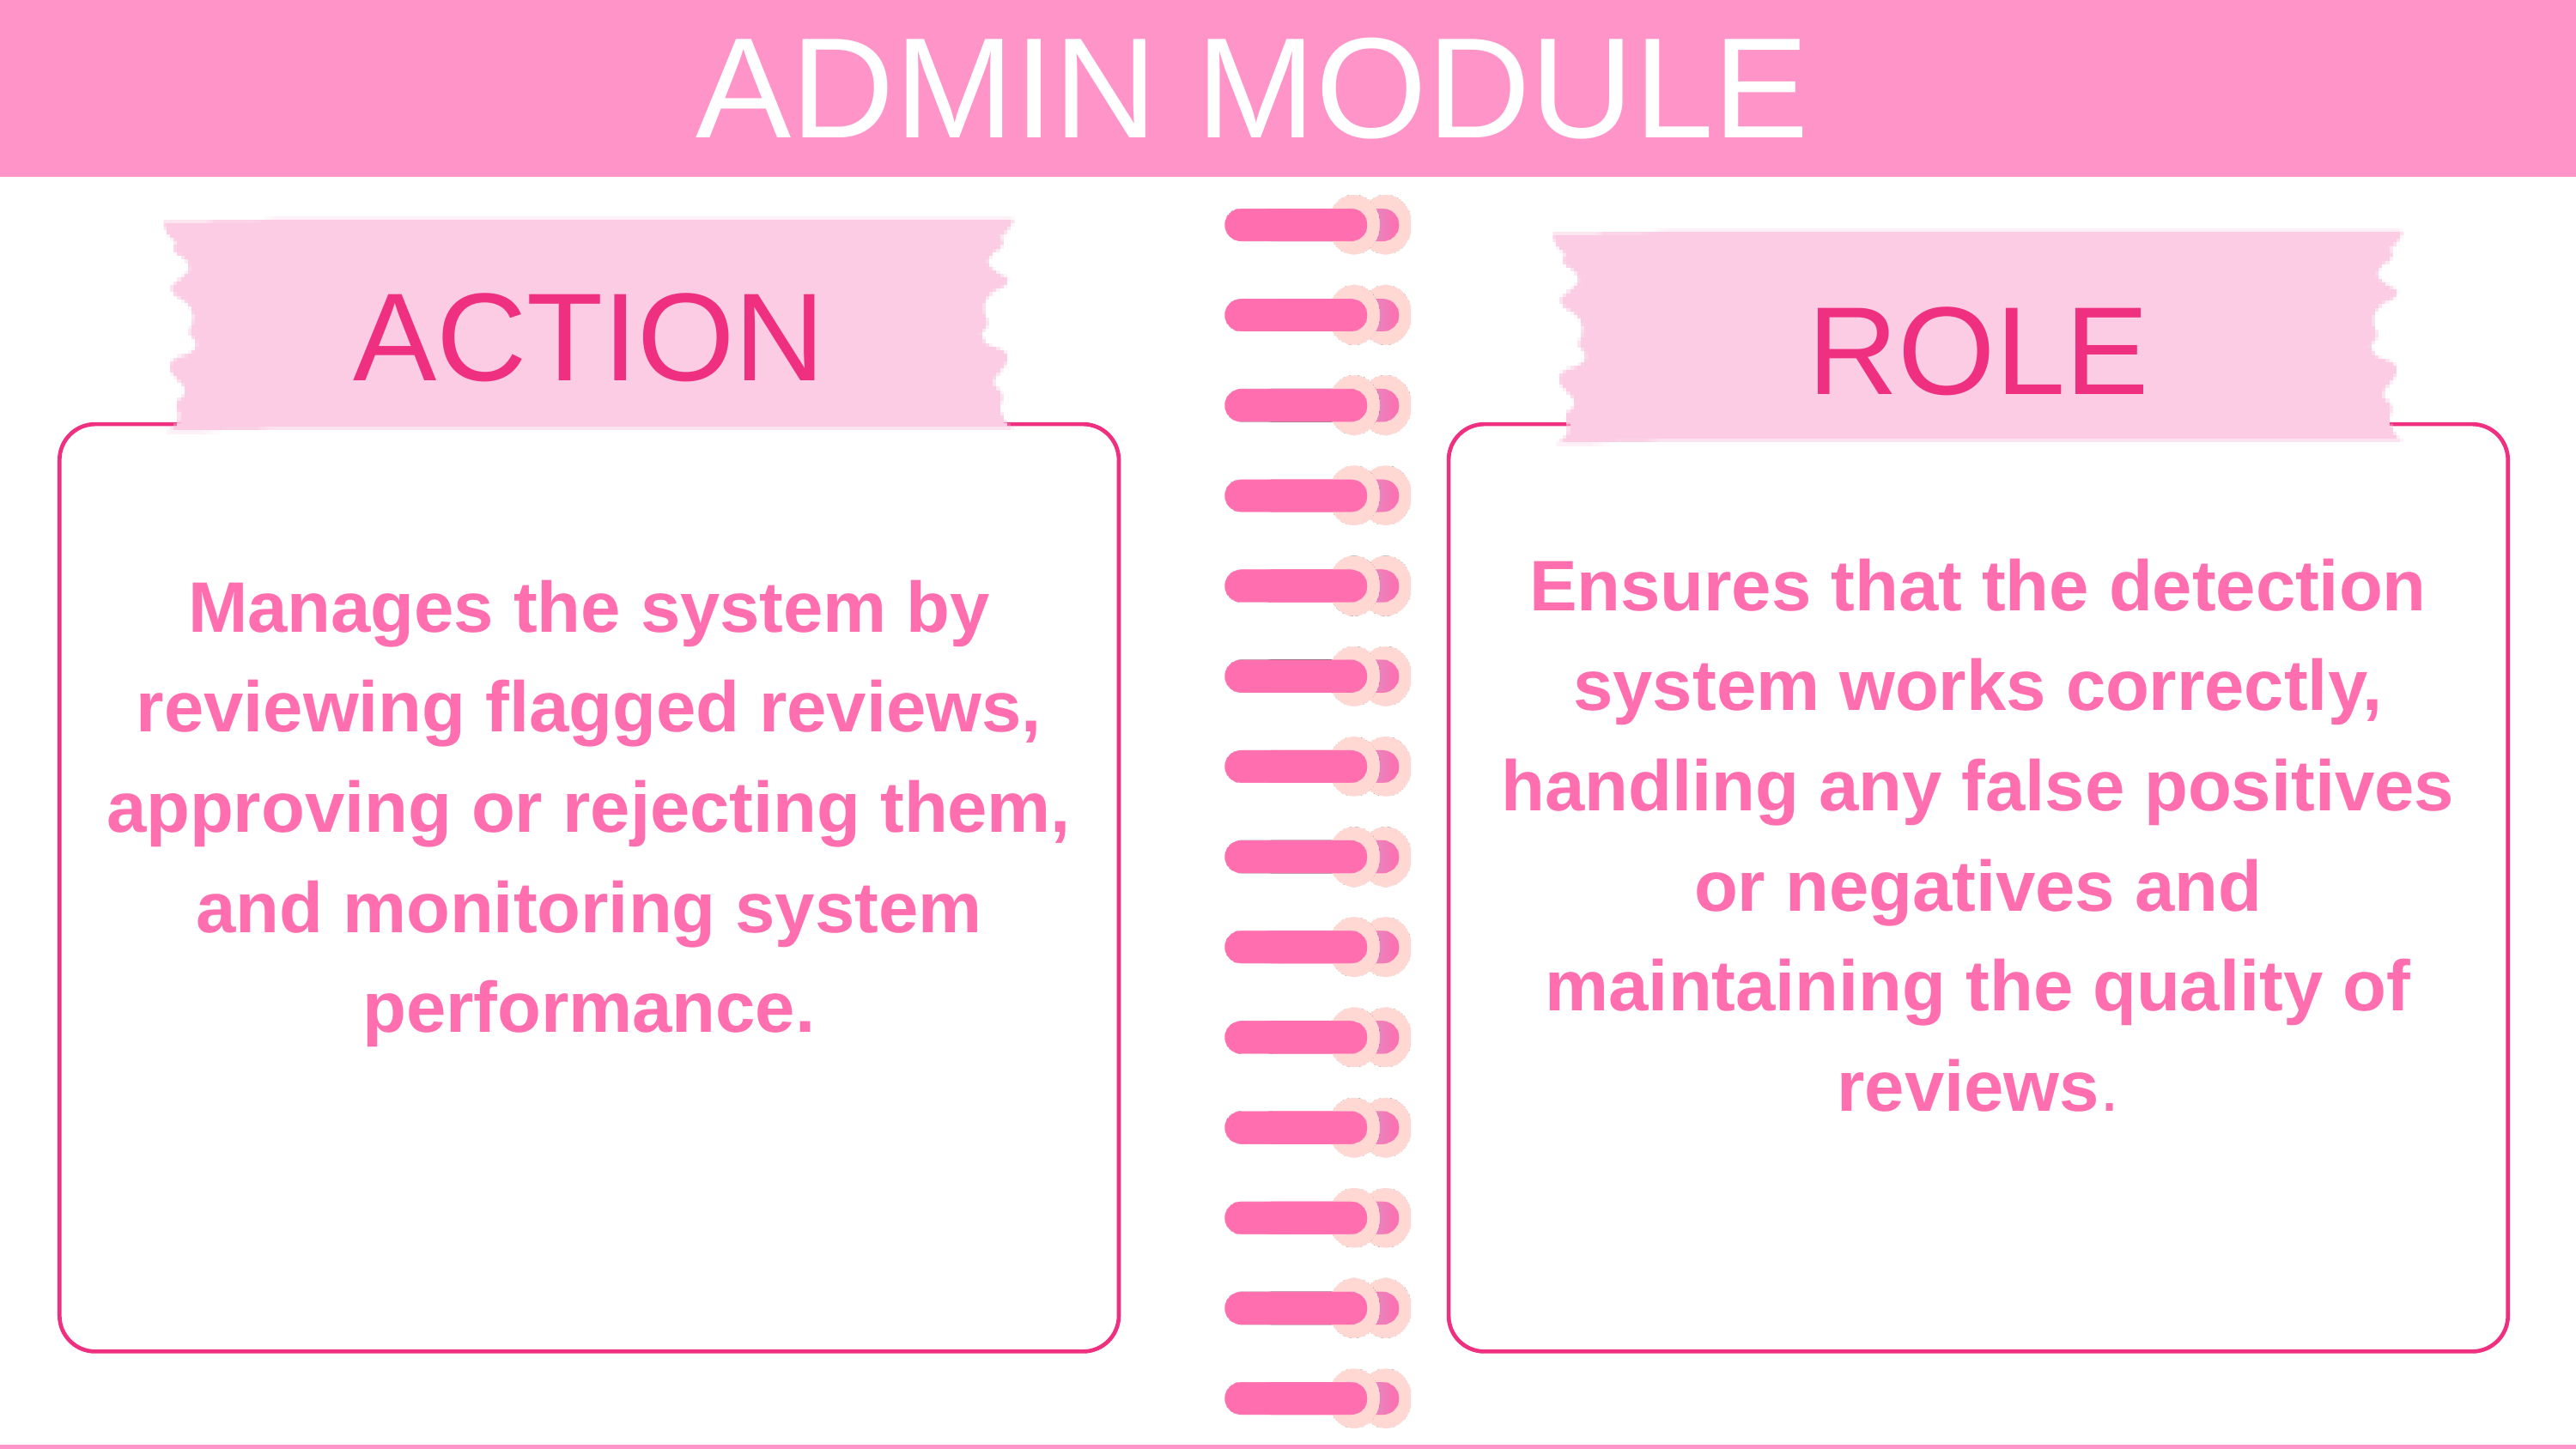

ADMIN MODULE

ACTION
ROLE

Ensures that the detection system works correctly, handling any false positives or negatives and maintaining the quality of reviews.

Manages the system by reviewing flagged reviews, approving or rejecting them, and monitoring system performance.